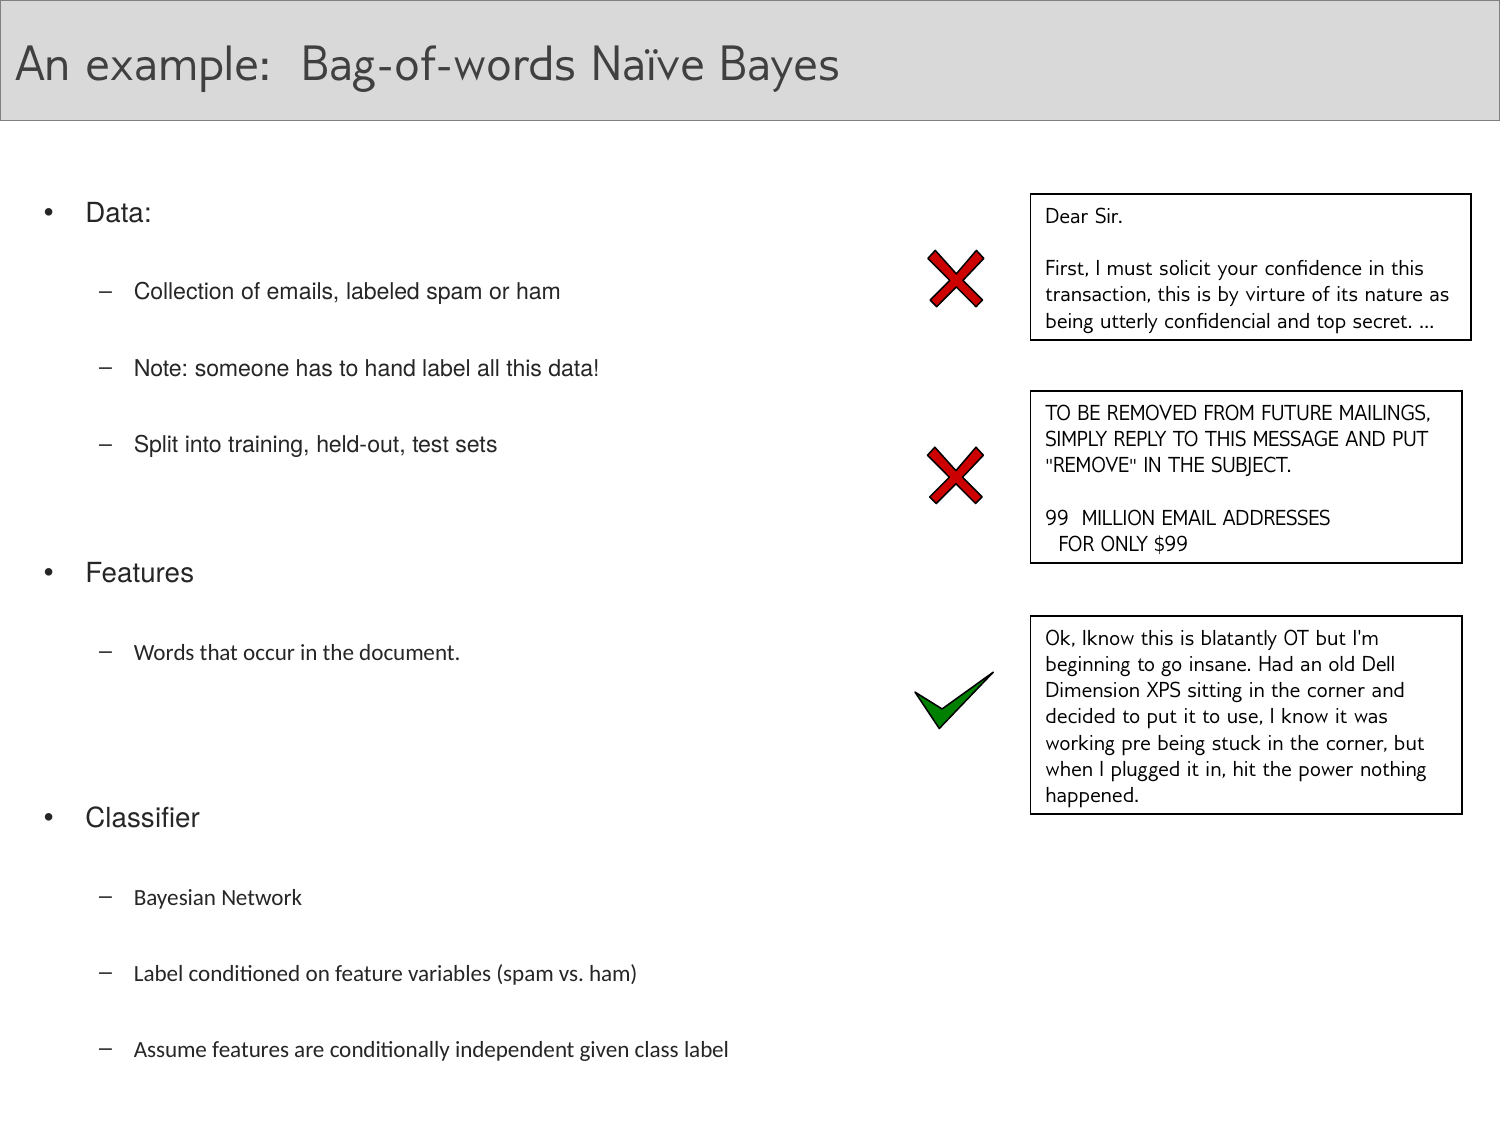

# An example:  Bag-of-words Naïve Bayes
Data:

Collection of emails, labeled spam or ham

Note: someone has to hand label all this data!

Split into training, held-out, test sets

Features

Words that occur in the document.

Classifier

Bayesian Network

Label conditioned on feature variables (spam vs. ham)

Assume features are conditionally independent given class label

Dear Sir.

First, I must solicit your confidence in this transaction, this is by virture of its nature as being utterly confidencial and top secret. …

TO BE REMOVED FROM FUTURE MAILINGS, SIMPLY REPLY TO THIS MESSAGE AND PUT "REMOVE" IN THE SUBJECT.

99  MILLION EMAIL ADDRESSES
  FOR ONLY $99

Ok, Iknow this is blatantly OT but I'm beginning to go insane. Had an old Dell Dimension XPS sitting in the corner and decided to put it to use, I know it was working pre being stuck in the corner, but when I plugged it in, hit the power nothing happened.